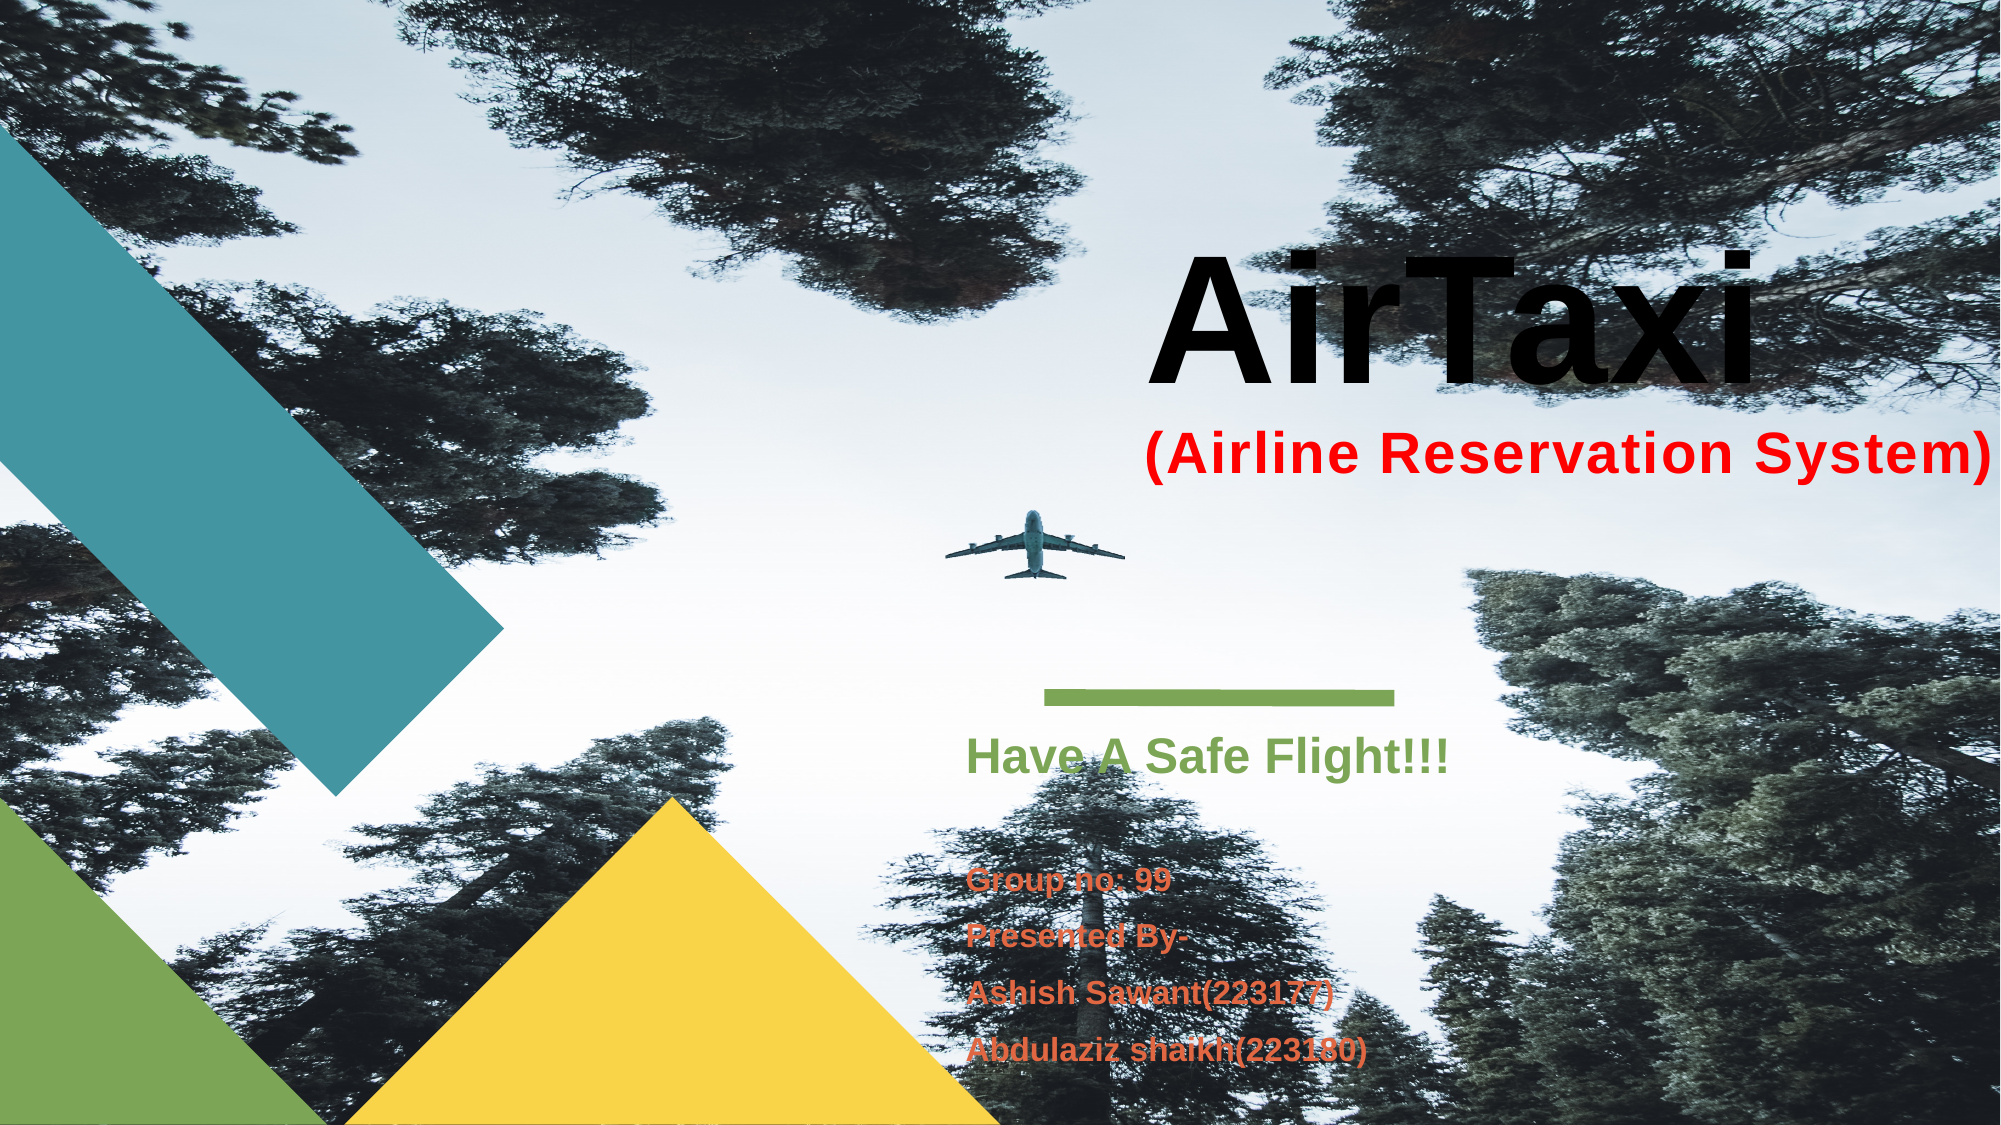

# AirTaxi (Airline Reservation System)
Have A Safe Flight!!!

Group no: 99
Presented By-
Ashish Sawant(223177)
Abdulaziz shaikh(223180)